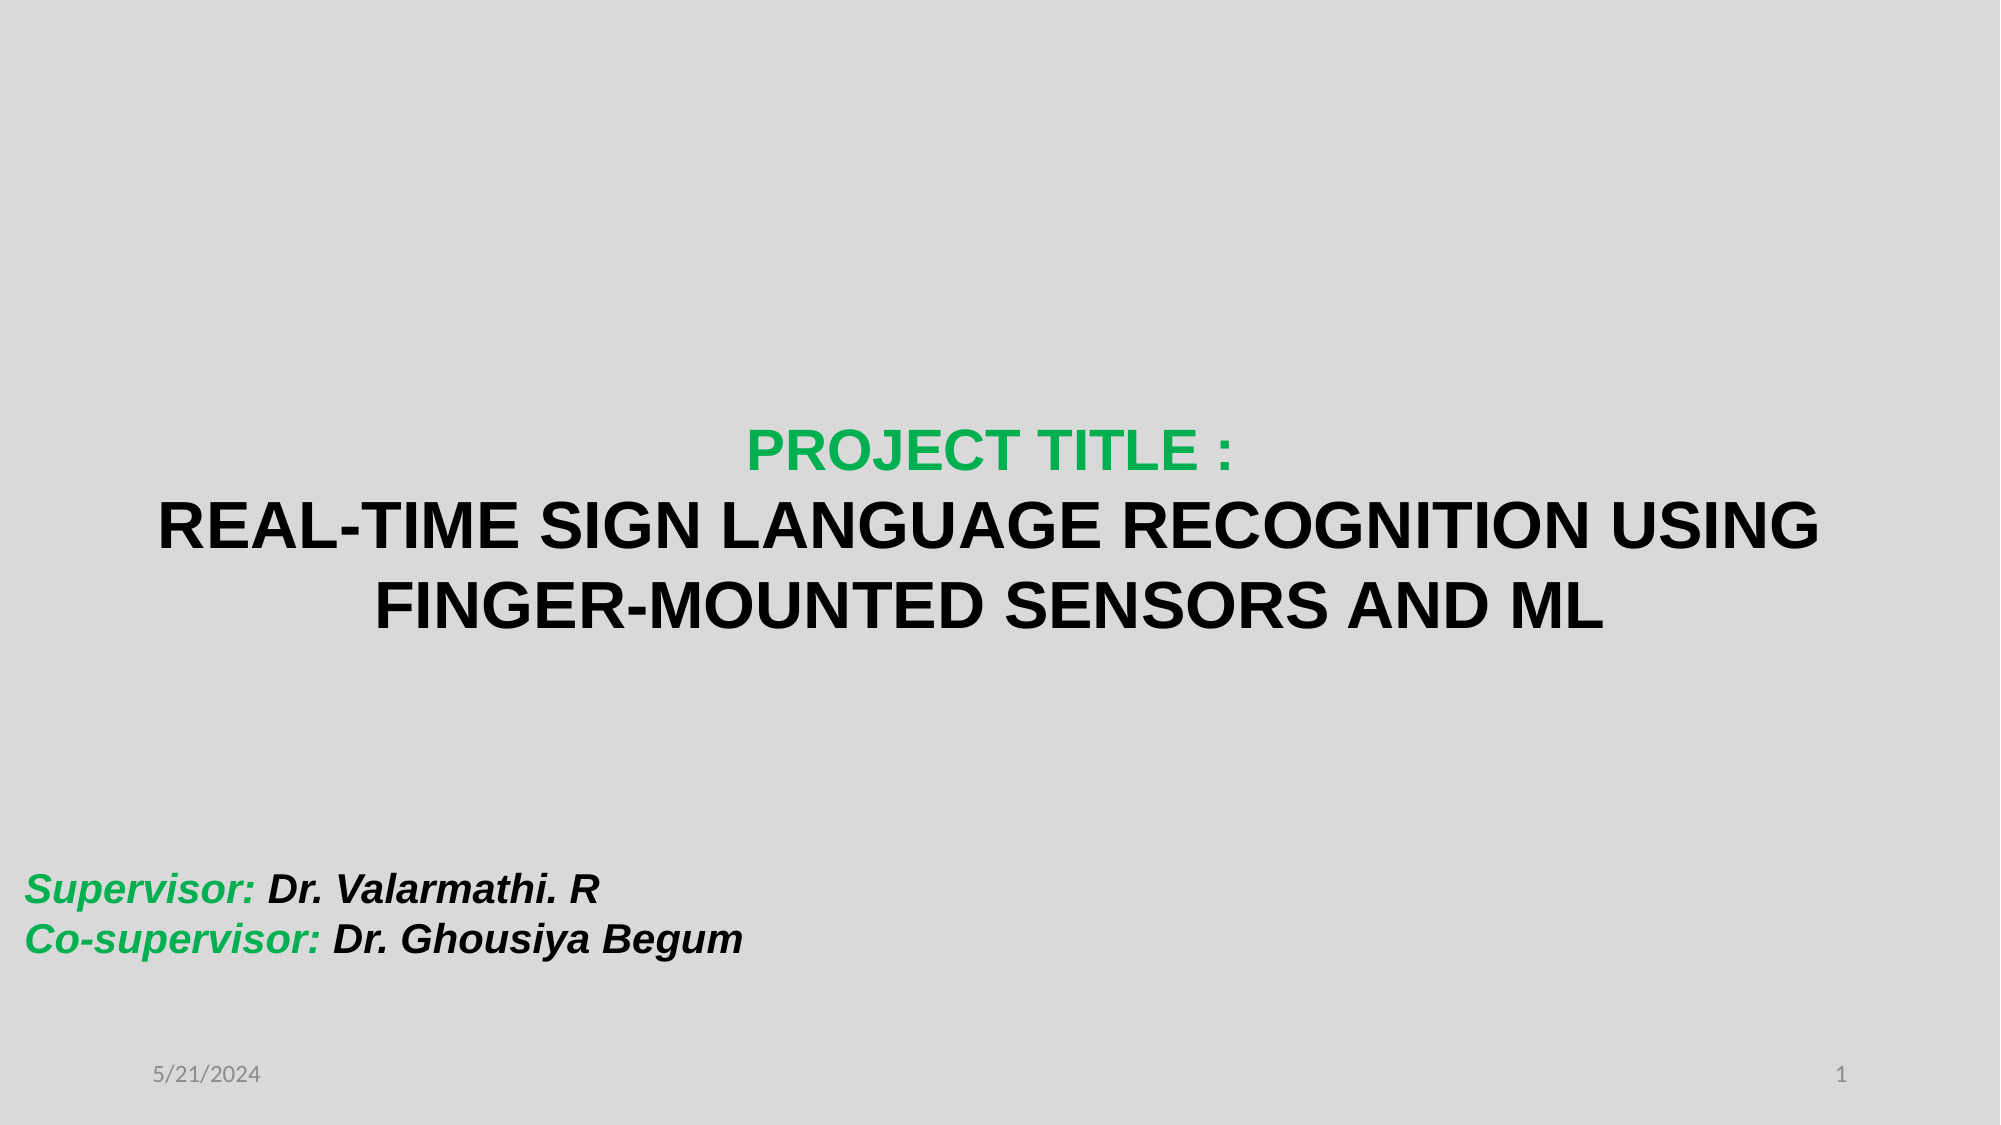

PROJECT TITLE :
REAL-TIME SIGN LANGUAGE RECOGNITION USING FINGER-MOUNTED SENSORS AND ML

Supervisor: Dr. Valarmathi. R
Co-supervisor: Dr. Ghousiya Begum
5/21/2024
1